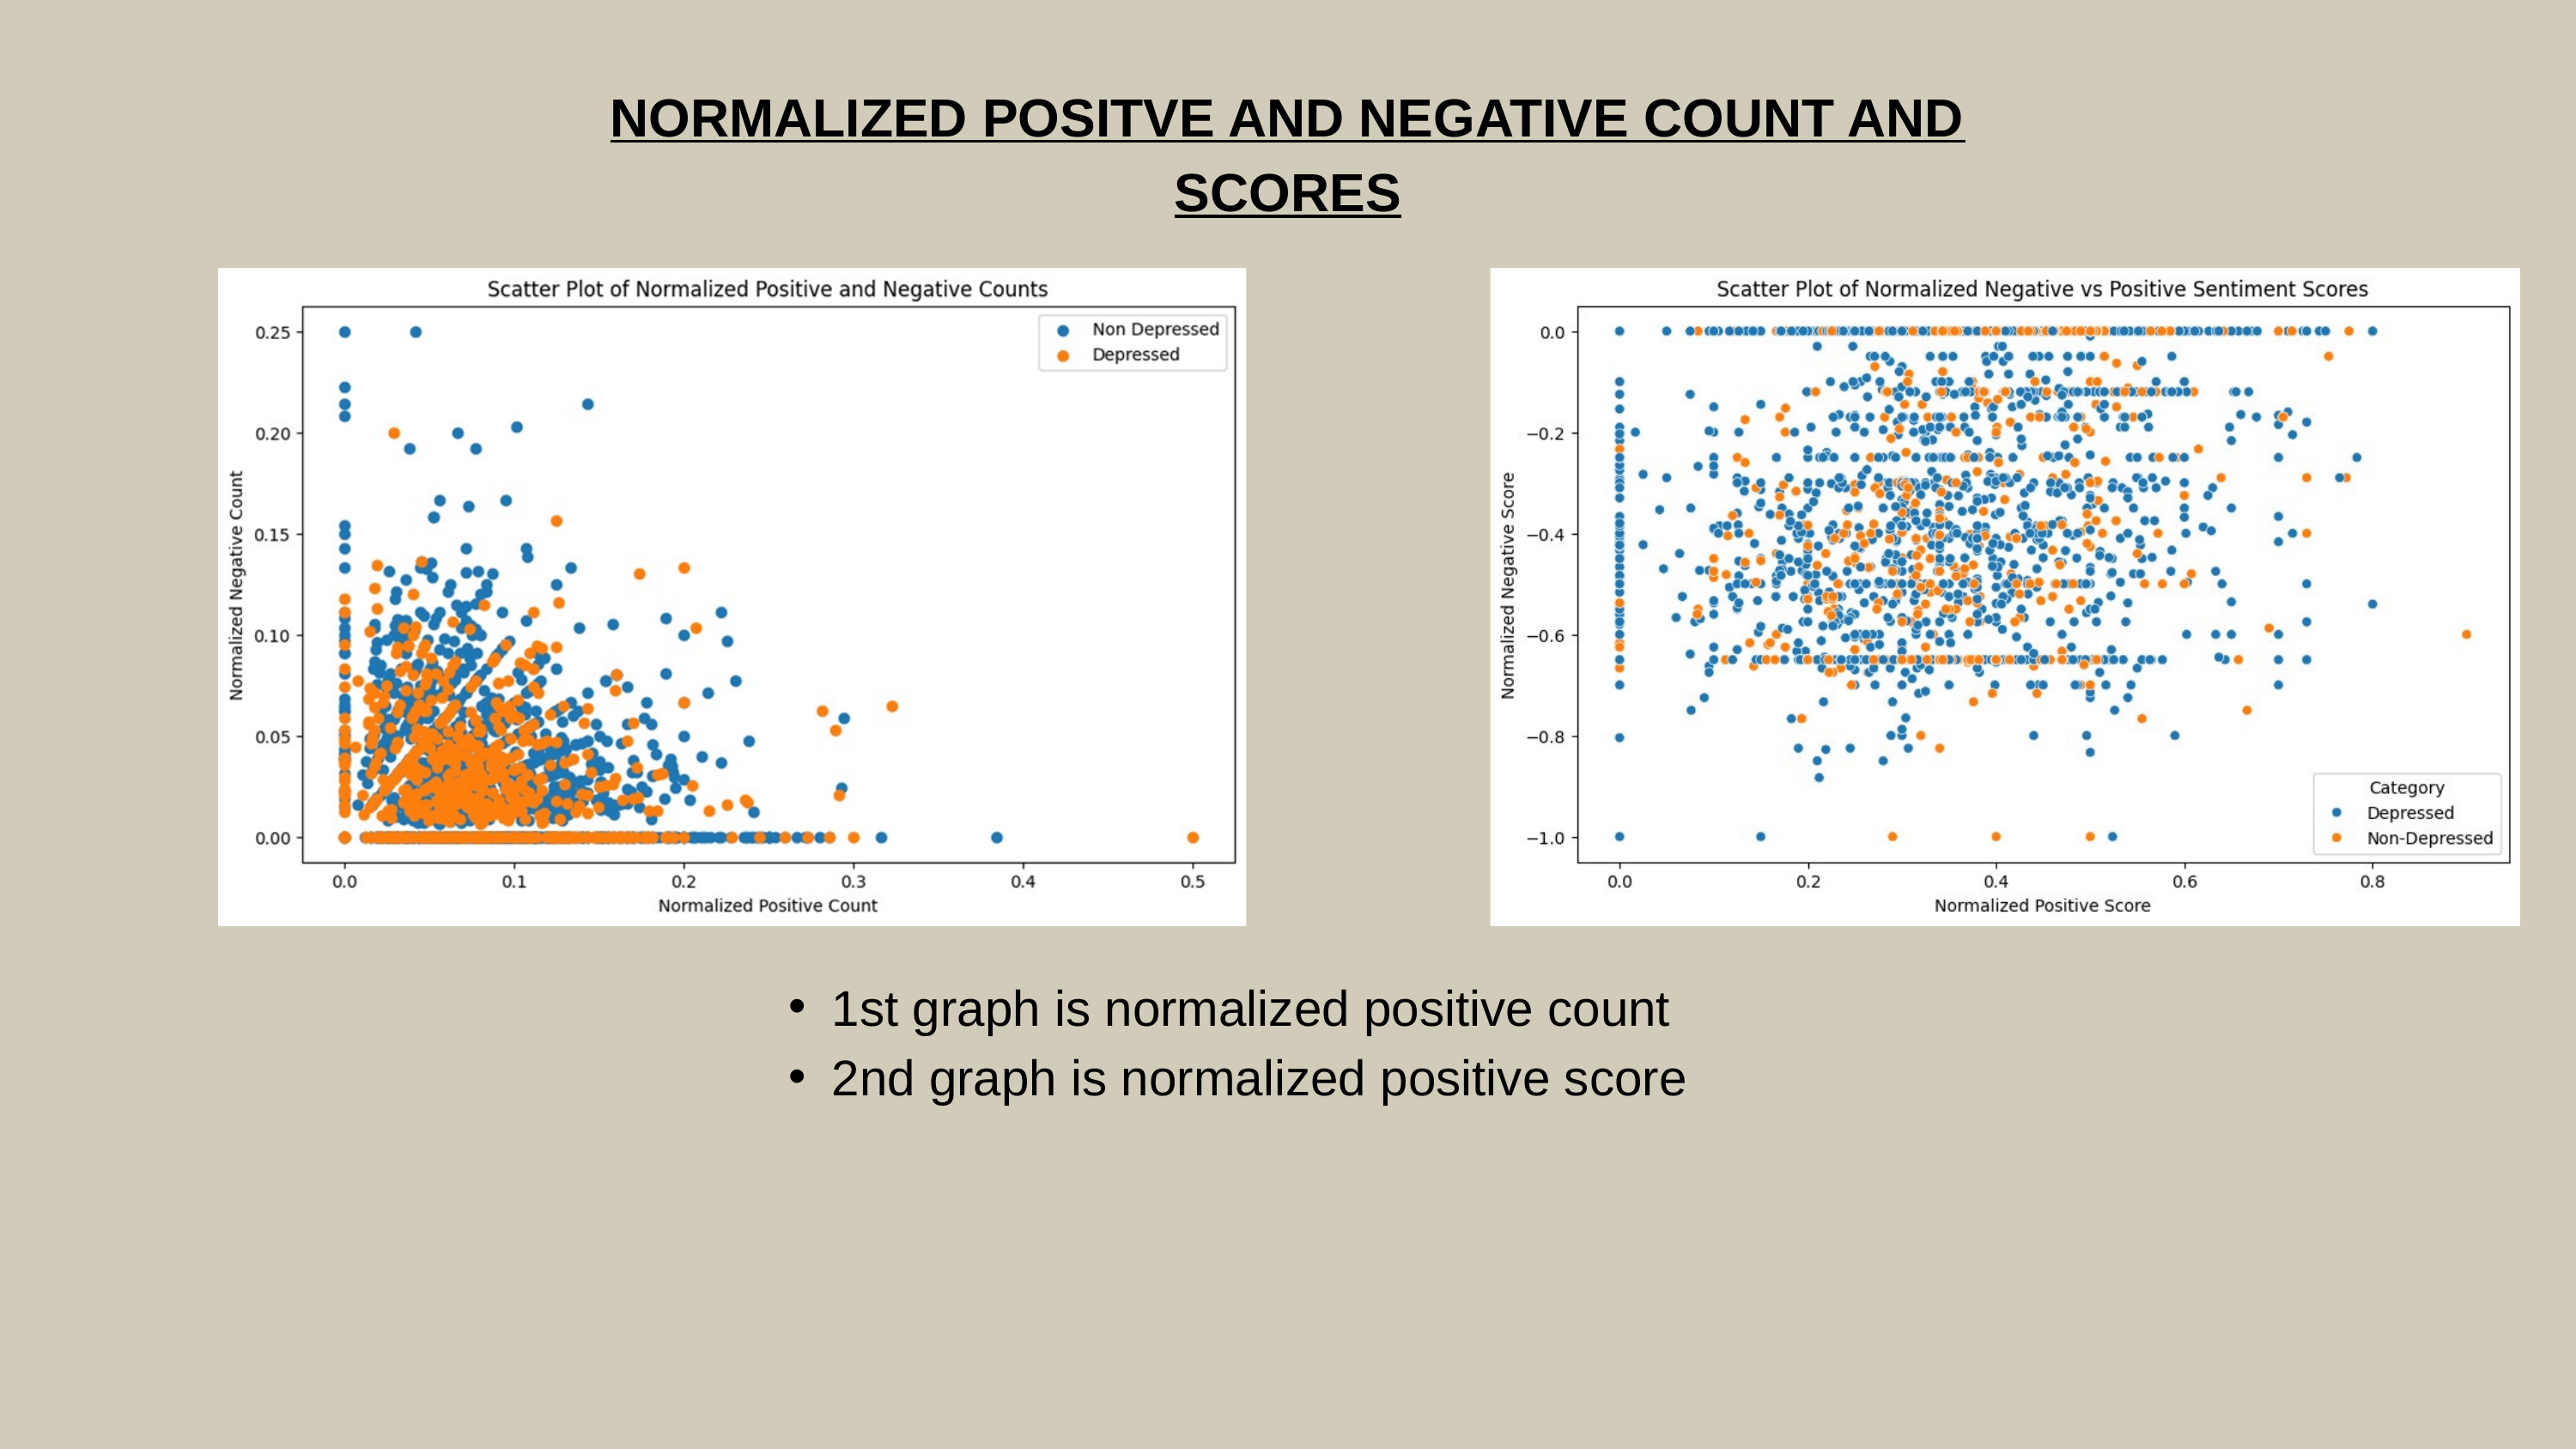

NORMALIZED POSITVE AND NEGATIVE COUNT AND SCORES

1st graph is normalized positive count
2nd graph is normalized positive score